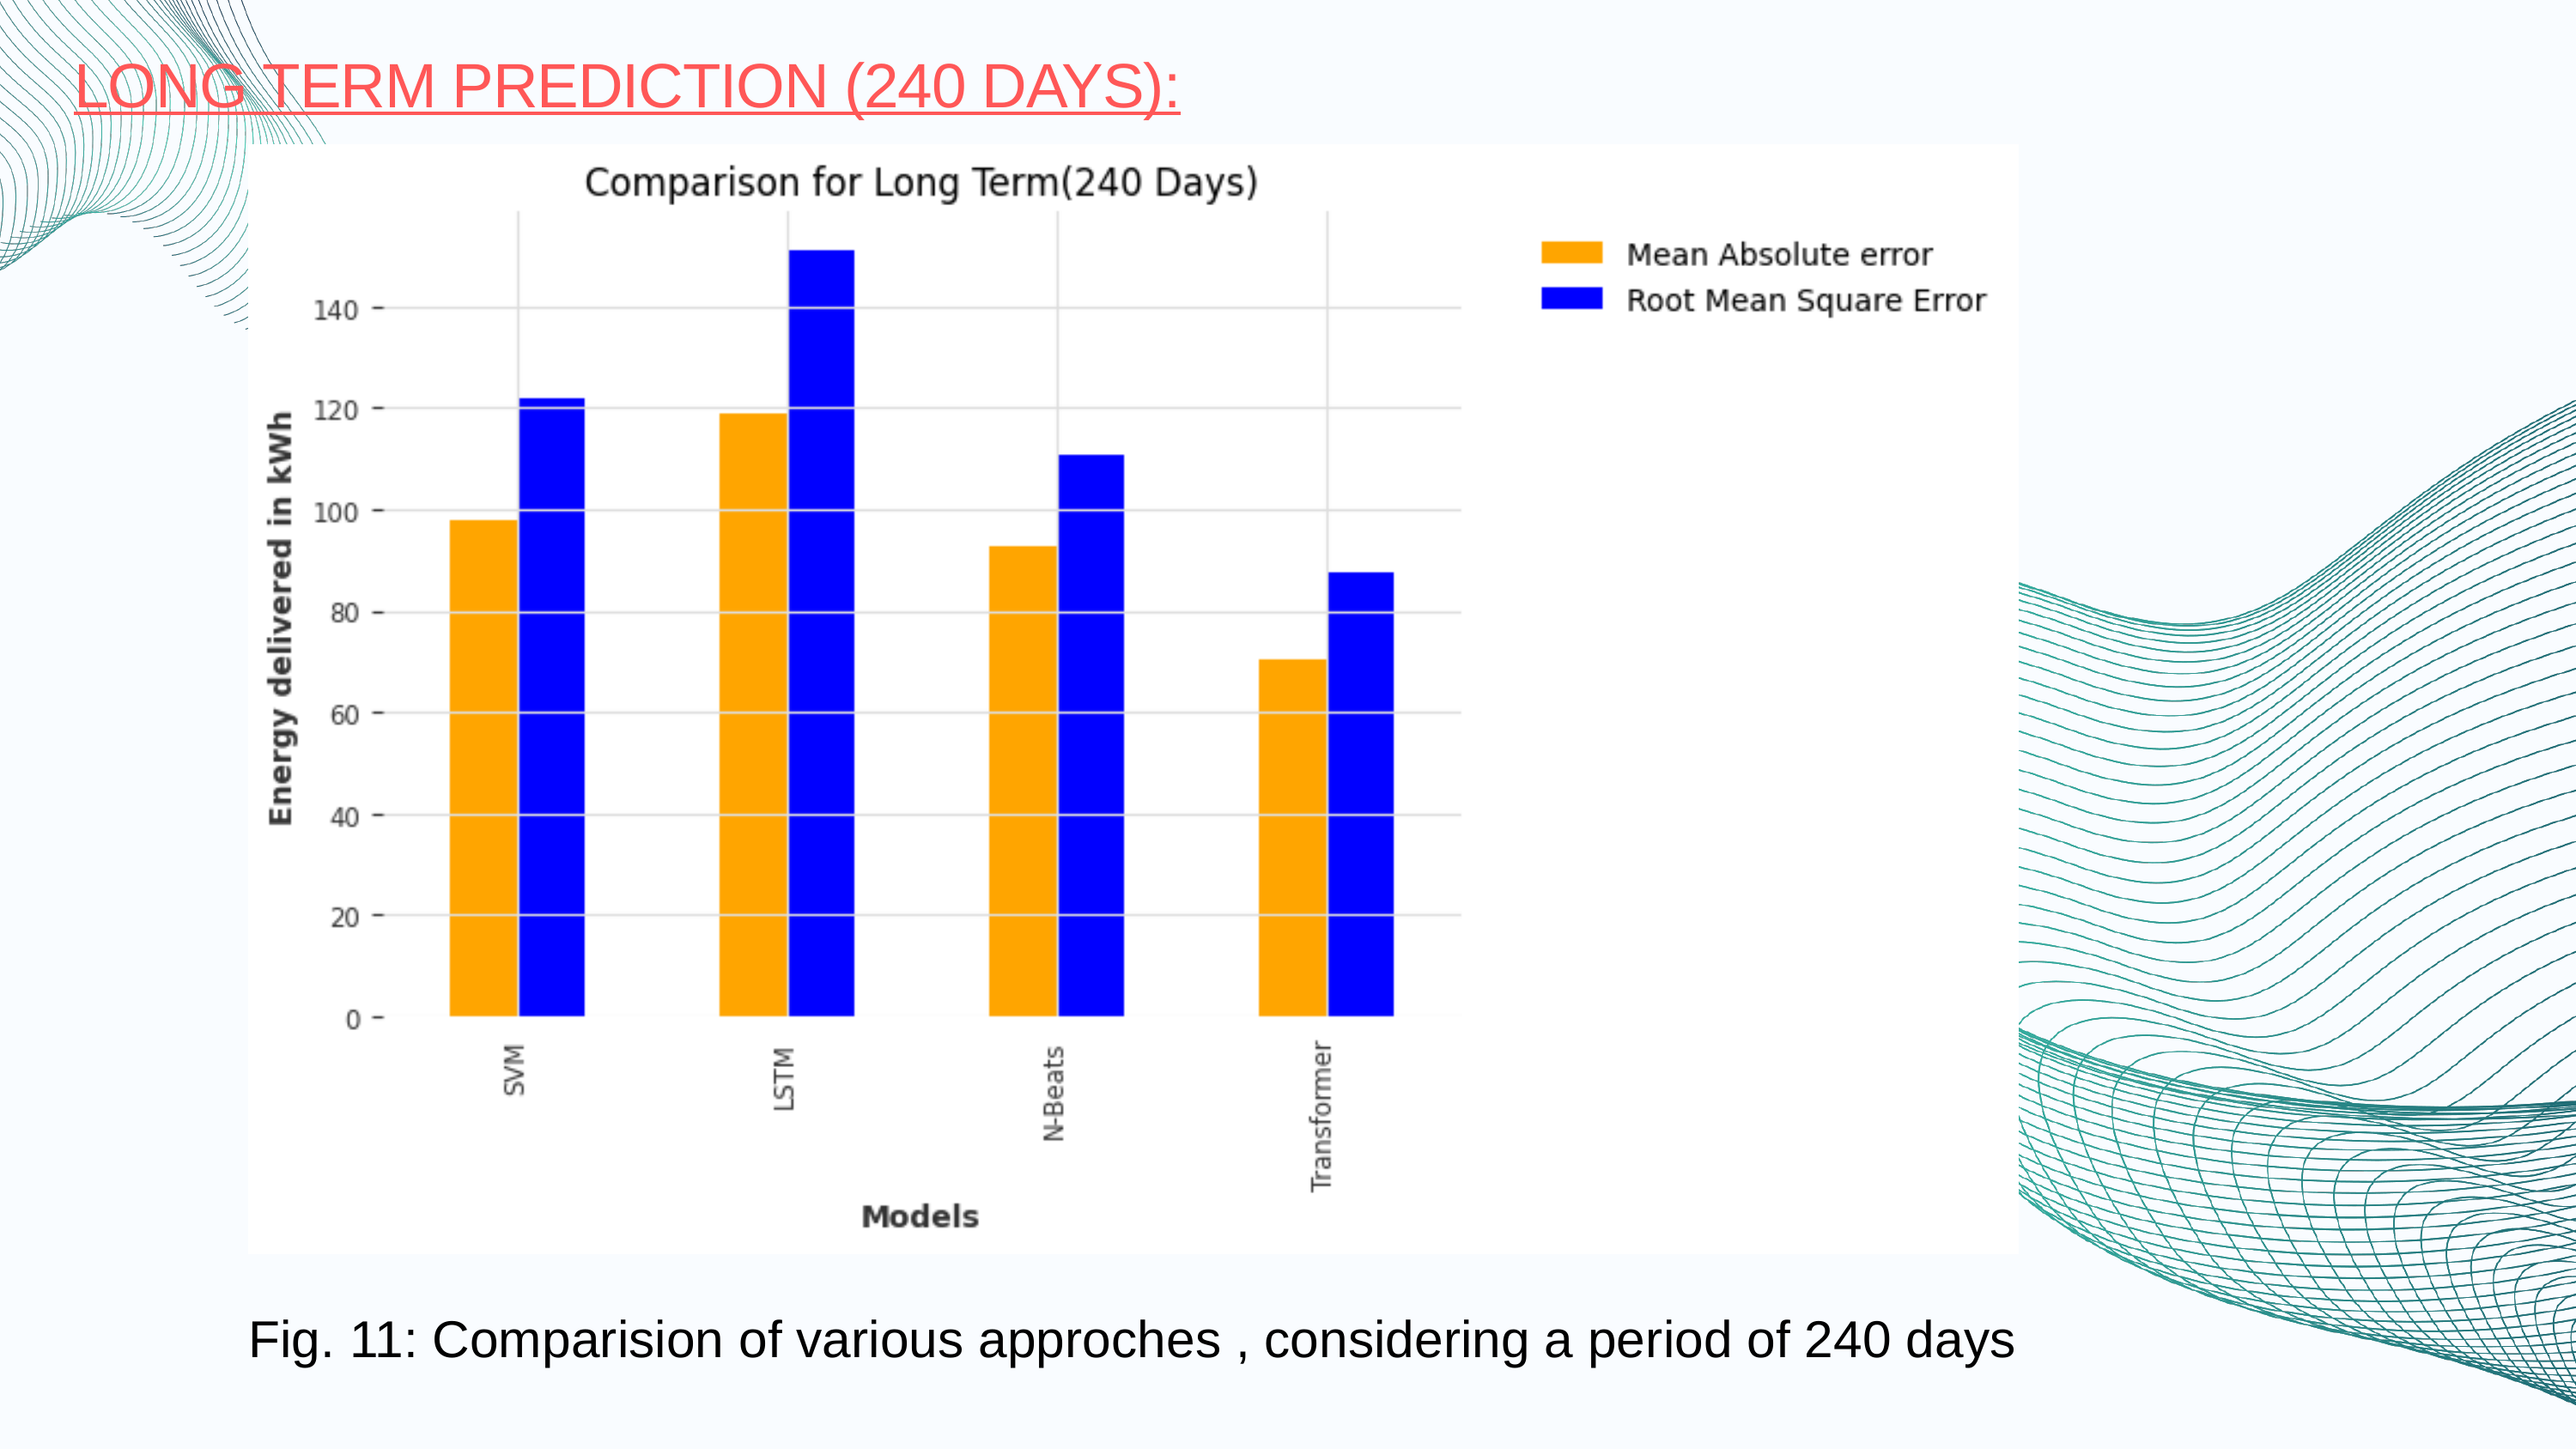

LONG TERM PREDICTION (240 DAYS):

Fig. 11: Comparision of various approches , considering a period of 240 days